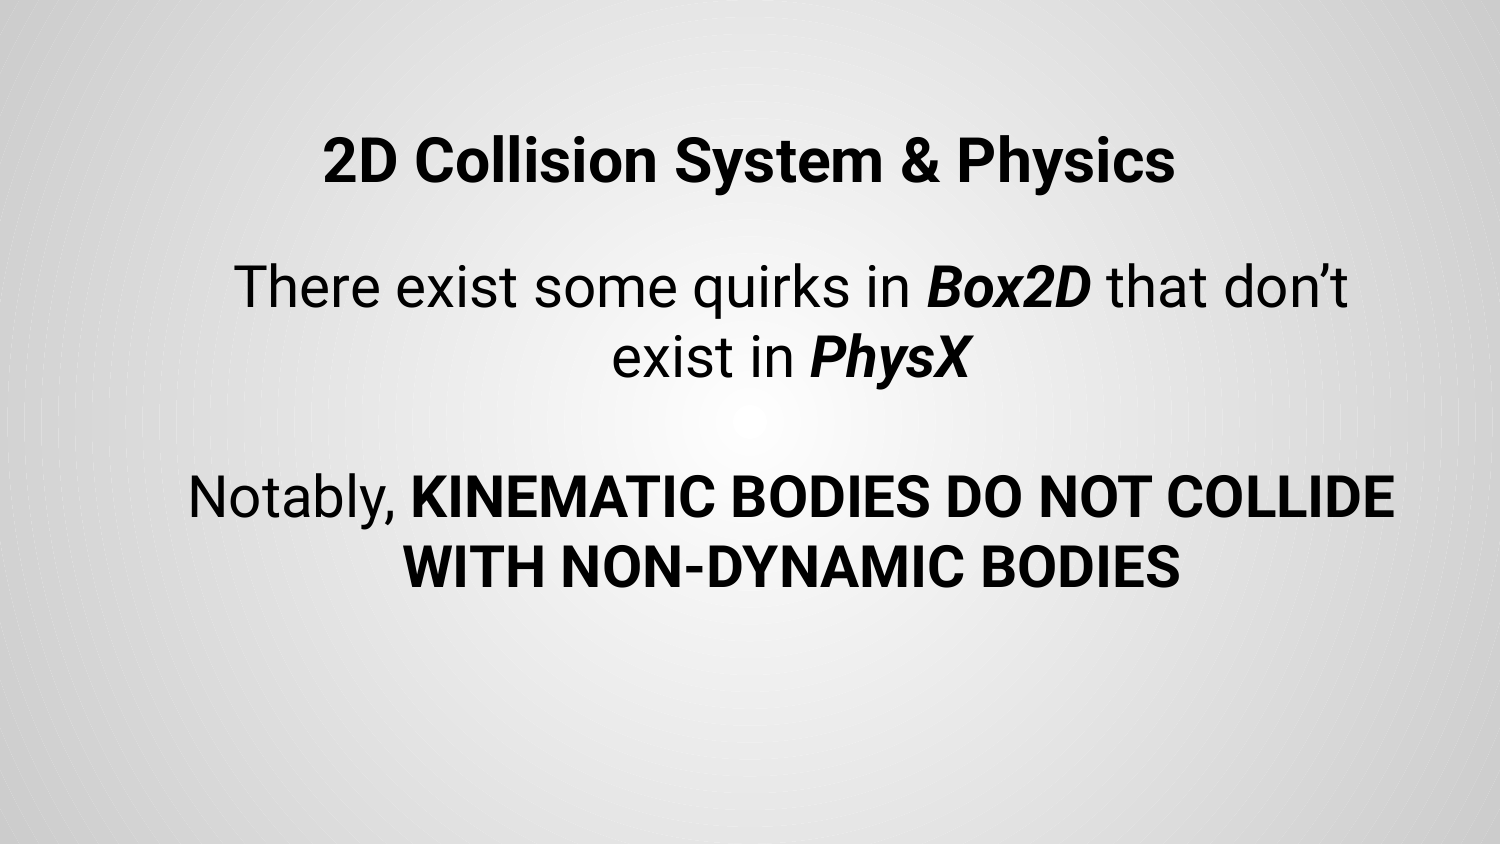

2D Collision System & Physics
There exist some quirks in Box2D that don’t exist in PhysX

Notably, KINEMATIC BODIES DO NOT COLLIDE WITH NON-DYNAMIC BODIES